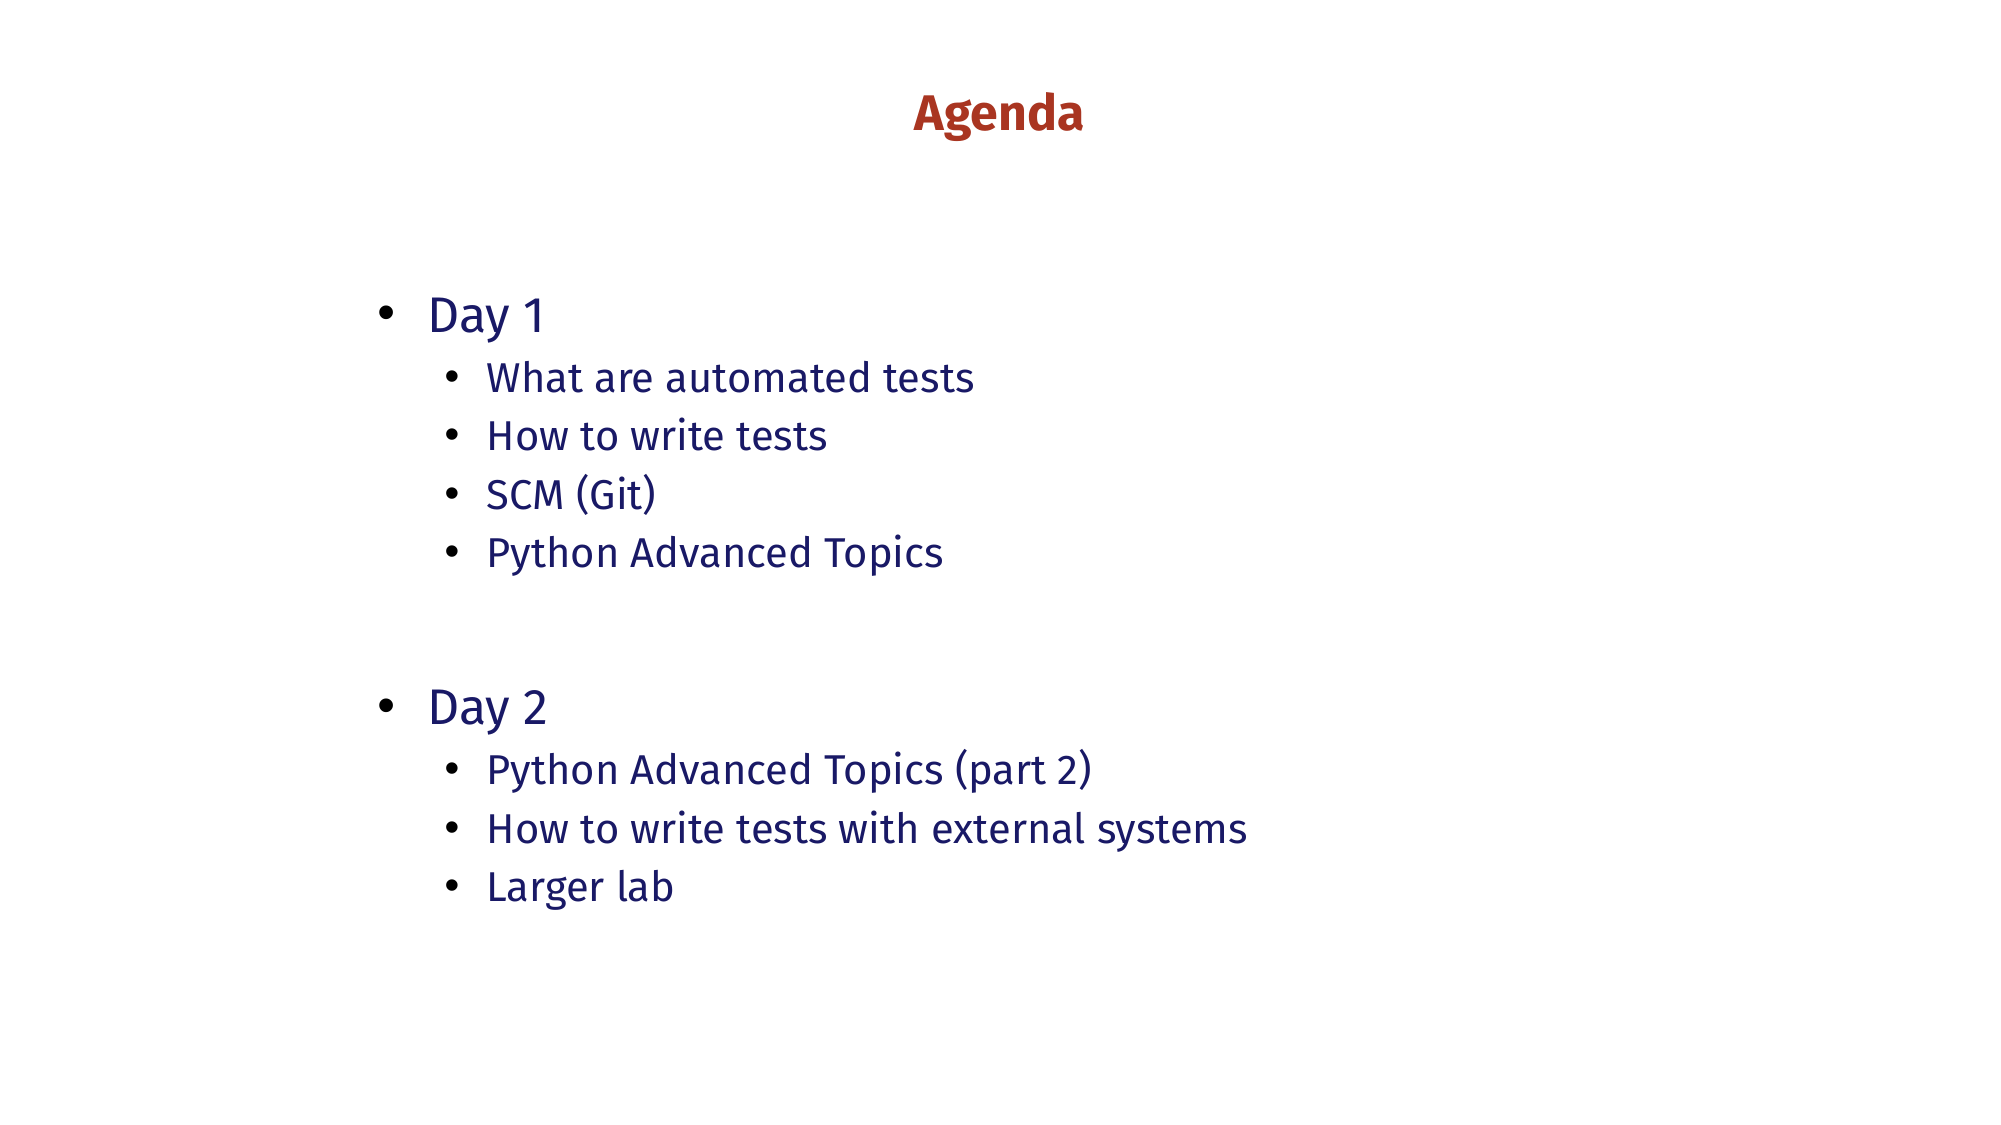

# Agenda
Day 1
What are automated tests
How to write tests
SCM (Git)
Python Advanced Topics

Day 2
Python Advanced Topics (part 2)
How to write tests with external systems
Larger lab